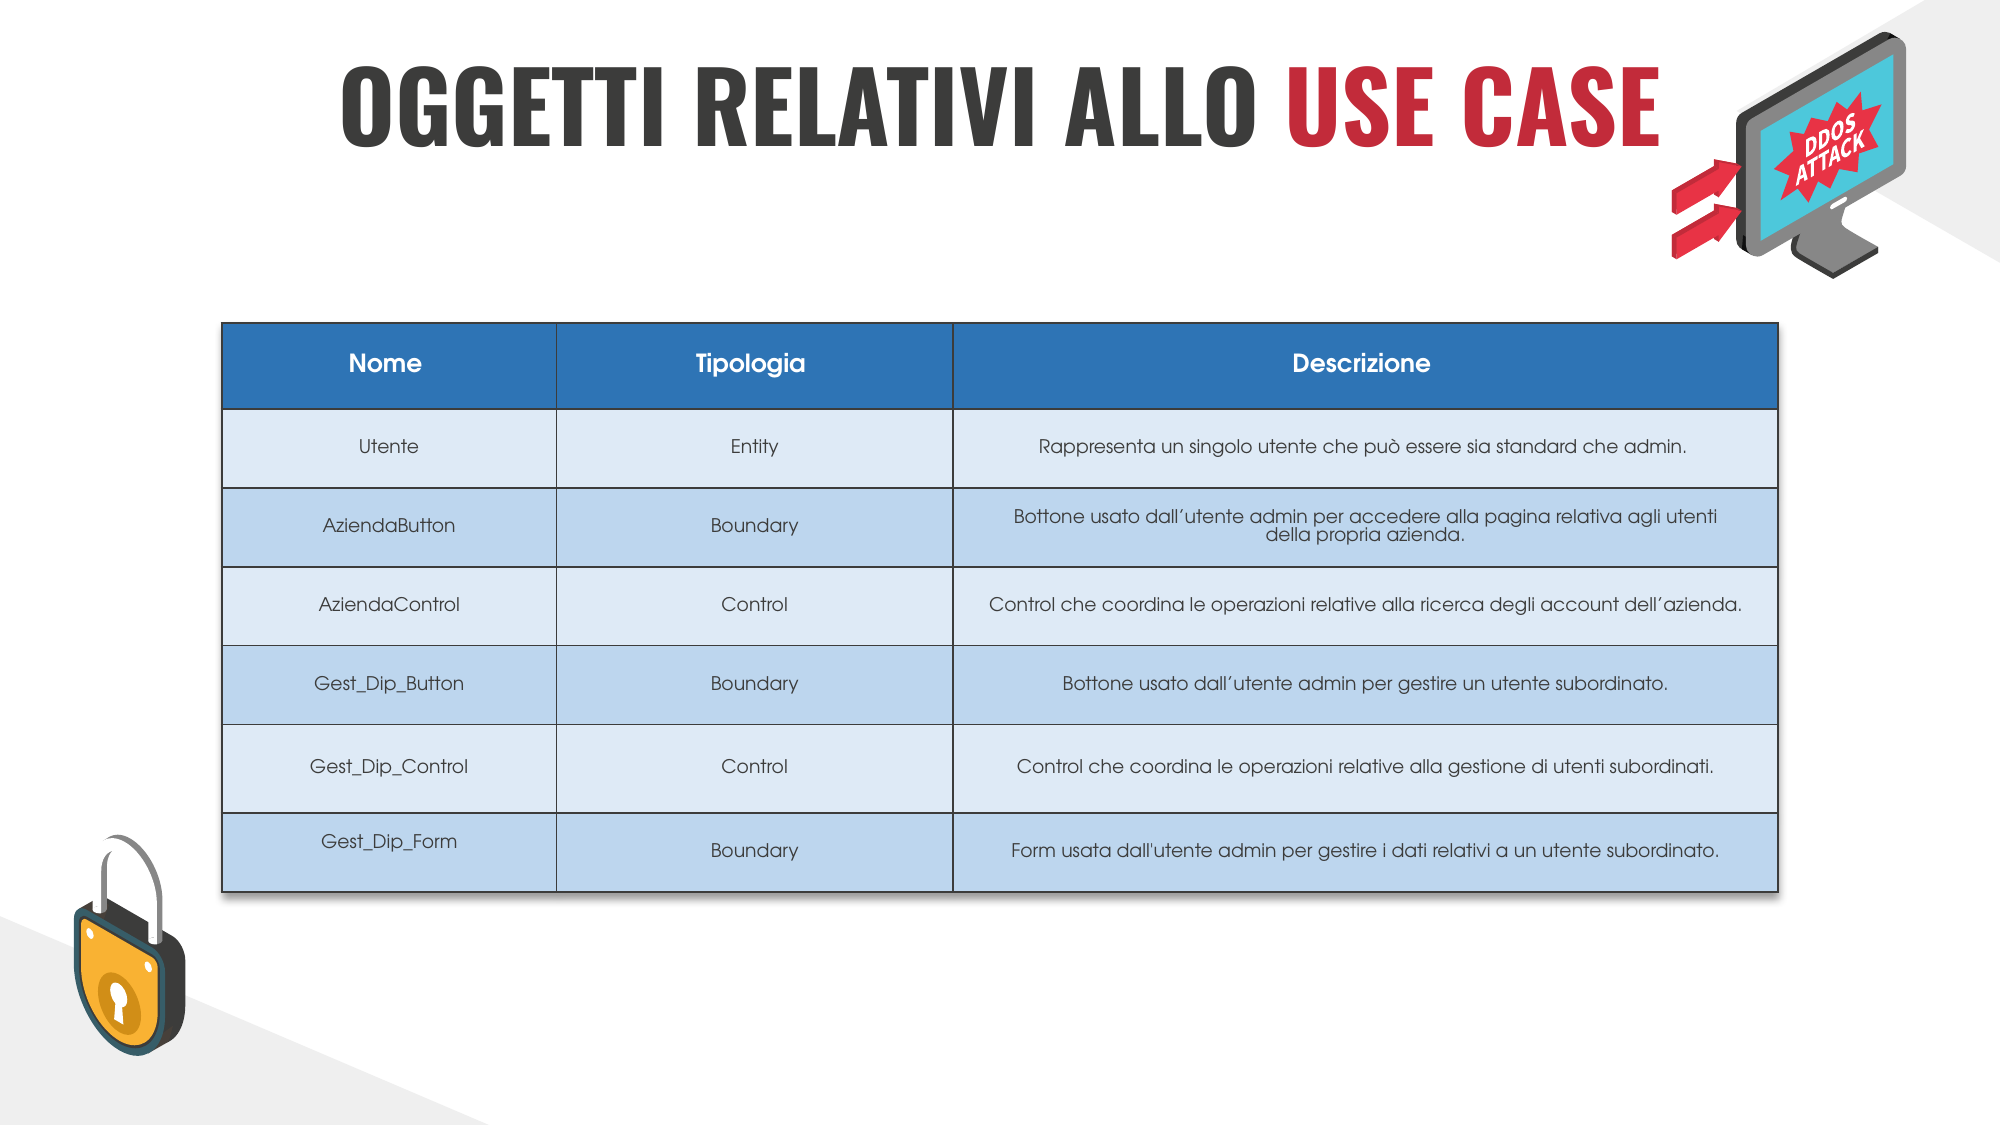

# OGGETTI RELATIVI ALLO USE CASE

| Nome | Tipologia | Descrizione |
| --- | --- | --- |
| Utente | Entity | Rappresenta un singolo utente che può essere sia standard che admin. |
| AziendaButton | Boundary | Bottone usato dall’utente admin per accedere alla pagina relativa agli utenti della propria azienda. |
| AziendaControl | Control | Control che coordina le operazioni relative alla ricerca degli account dell’azienda. |
| Gest\_Dip\_Button | Boundary | Bottone usato dall’utente admin per gestire un utente subordinato. |
| Gest\_Dip\_Control | Control | Control che coordina le operazioni relative alla gestione di utenti subordinati. |
| Gest\_Dip\_Form | Boundary | Form usata dall'utente admin per gestire i dati relativi a un utente subordinato. |